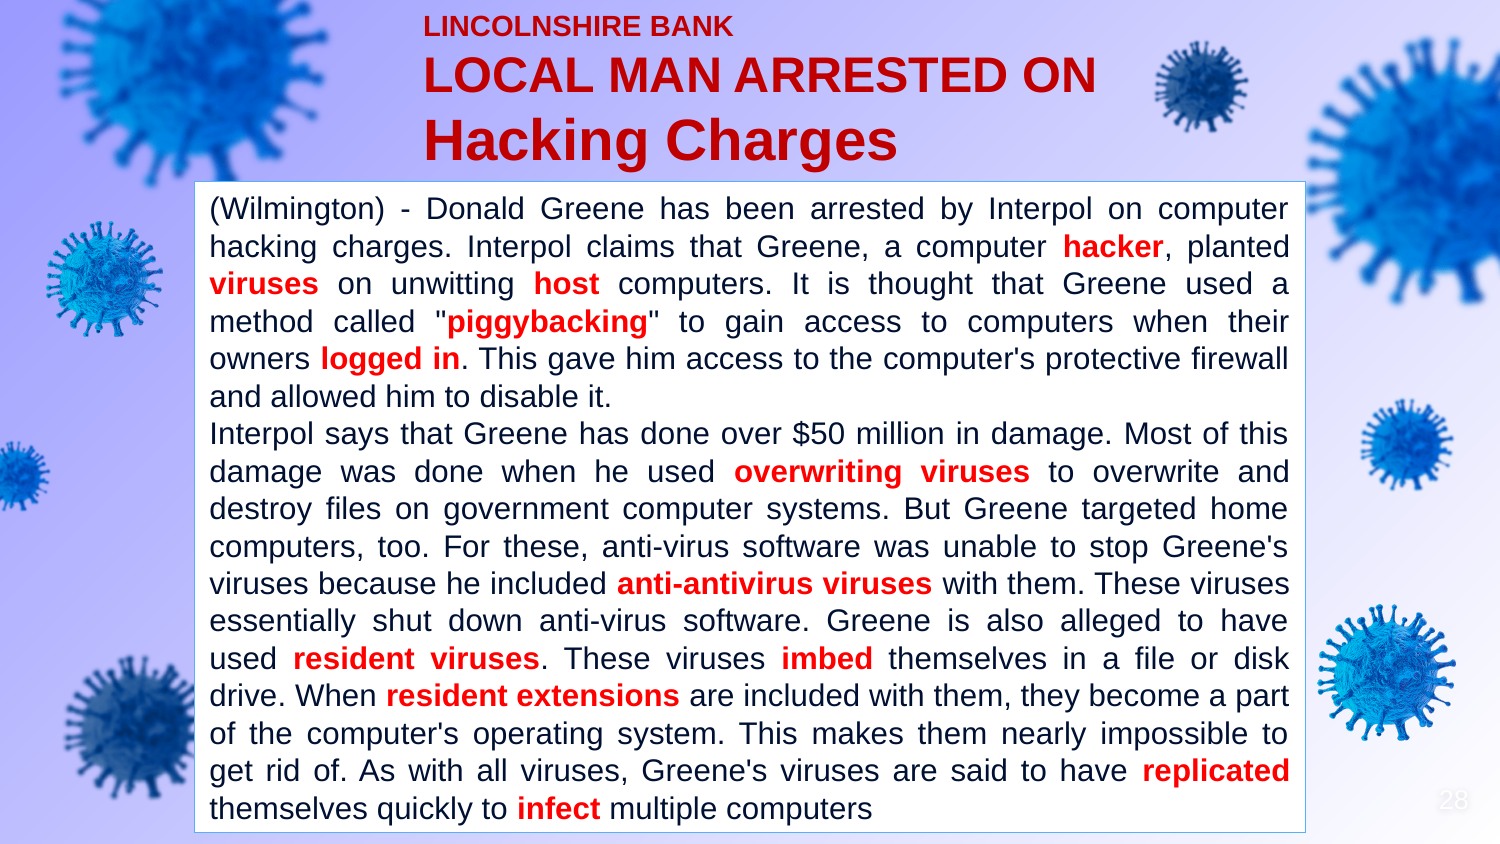

LINCOLNSHIRE BANK
LOCAL MAN ARRESTED ON
Hacking Charges
(Wilmington) - Donald Greene has been arrested by Interpol on computer hacking charges. Interpol claims that Greene, a computer hacker, planted viruses on unwitting host computers. It is thought that Greene used a method called "piggybacking" to gain access to computers when their owners logged in. This gave him access to the computer's protective firewall and allowed him to disable it.
Interpol says that Greene has done over $50 million in damage. Most of this damage was done when he used overwriting viruses to overwrite and destroy files on government computer systems. But Greene targeted home computers, too. For these, anti-virus software was unable to stop Greene's viruses because he included anti-antivirus viruses with them. These viruses essentially shut down anti-virus software. Greene is also alleged to have used resident viruses. These viruses imbed themselves in a file or disk drive. When resident extensions are included with them, they become a part of the computer's operating system. This makes them nearly impossible to get rid of. As with all viruses, Greene's viruses are said to have replicated themselves quickly to infect multiple computers
28